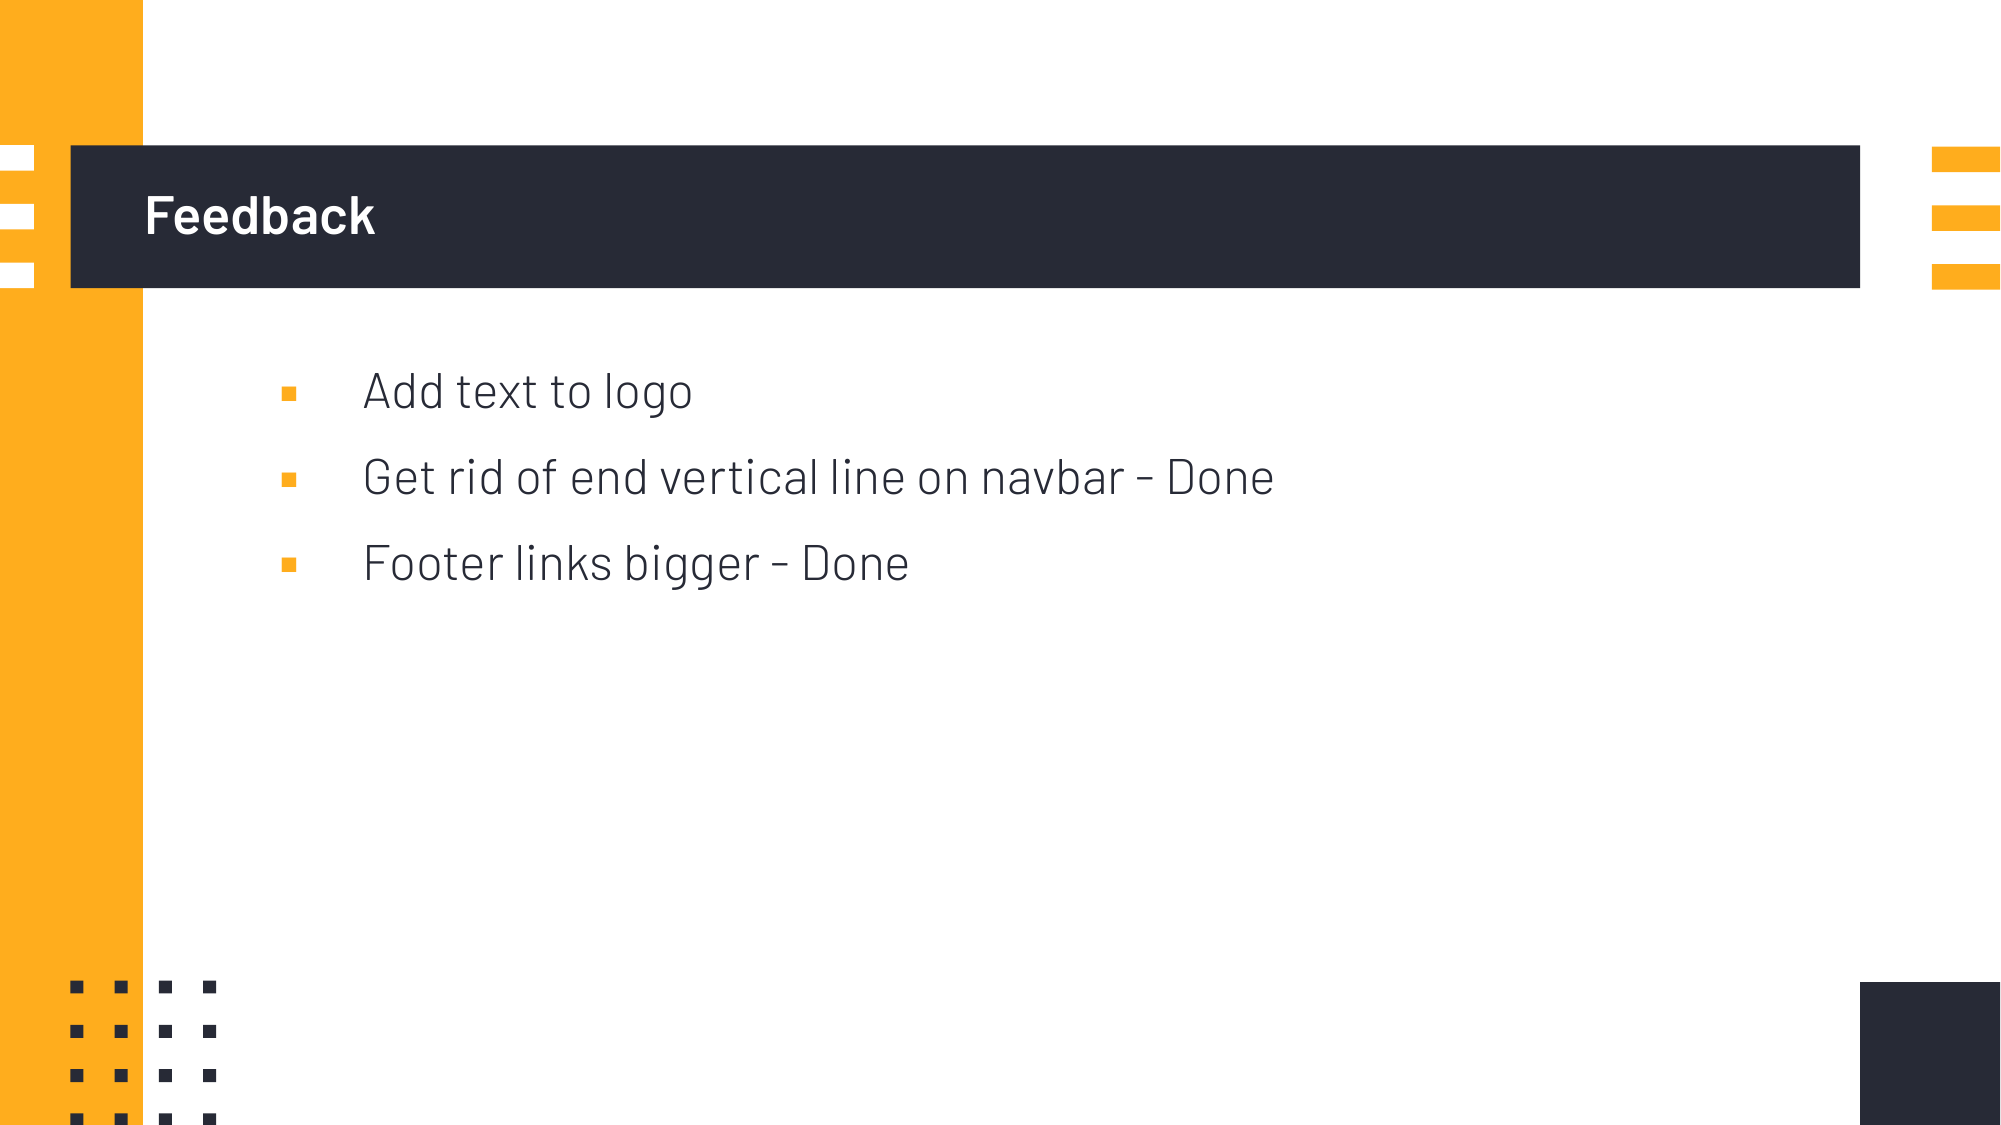

# Feedback
Add text to logo
Get rid of end vertical line on navbar - Done
Footer links bigger - Done